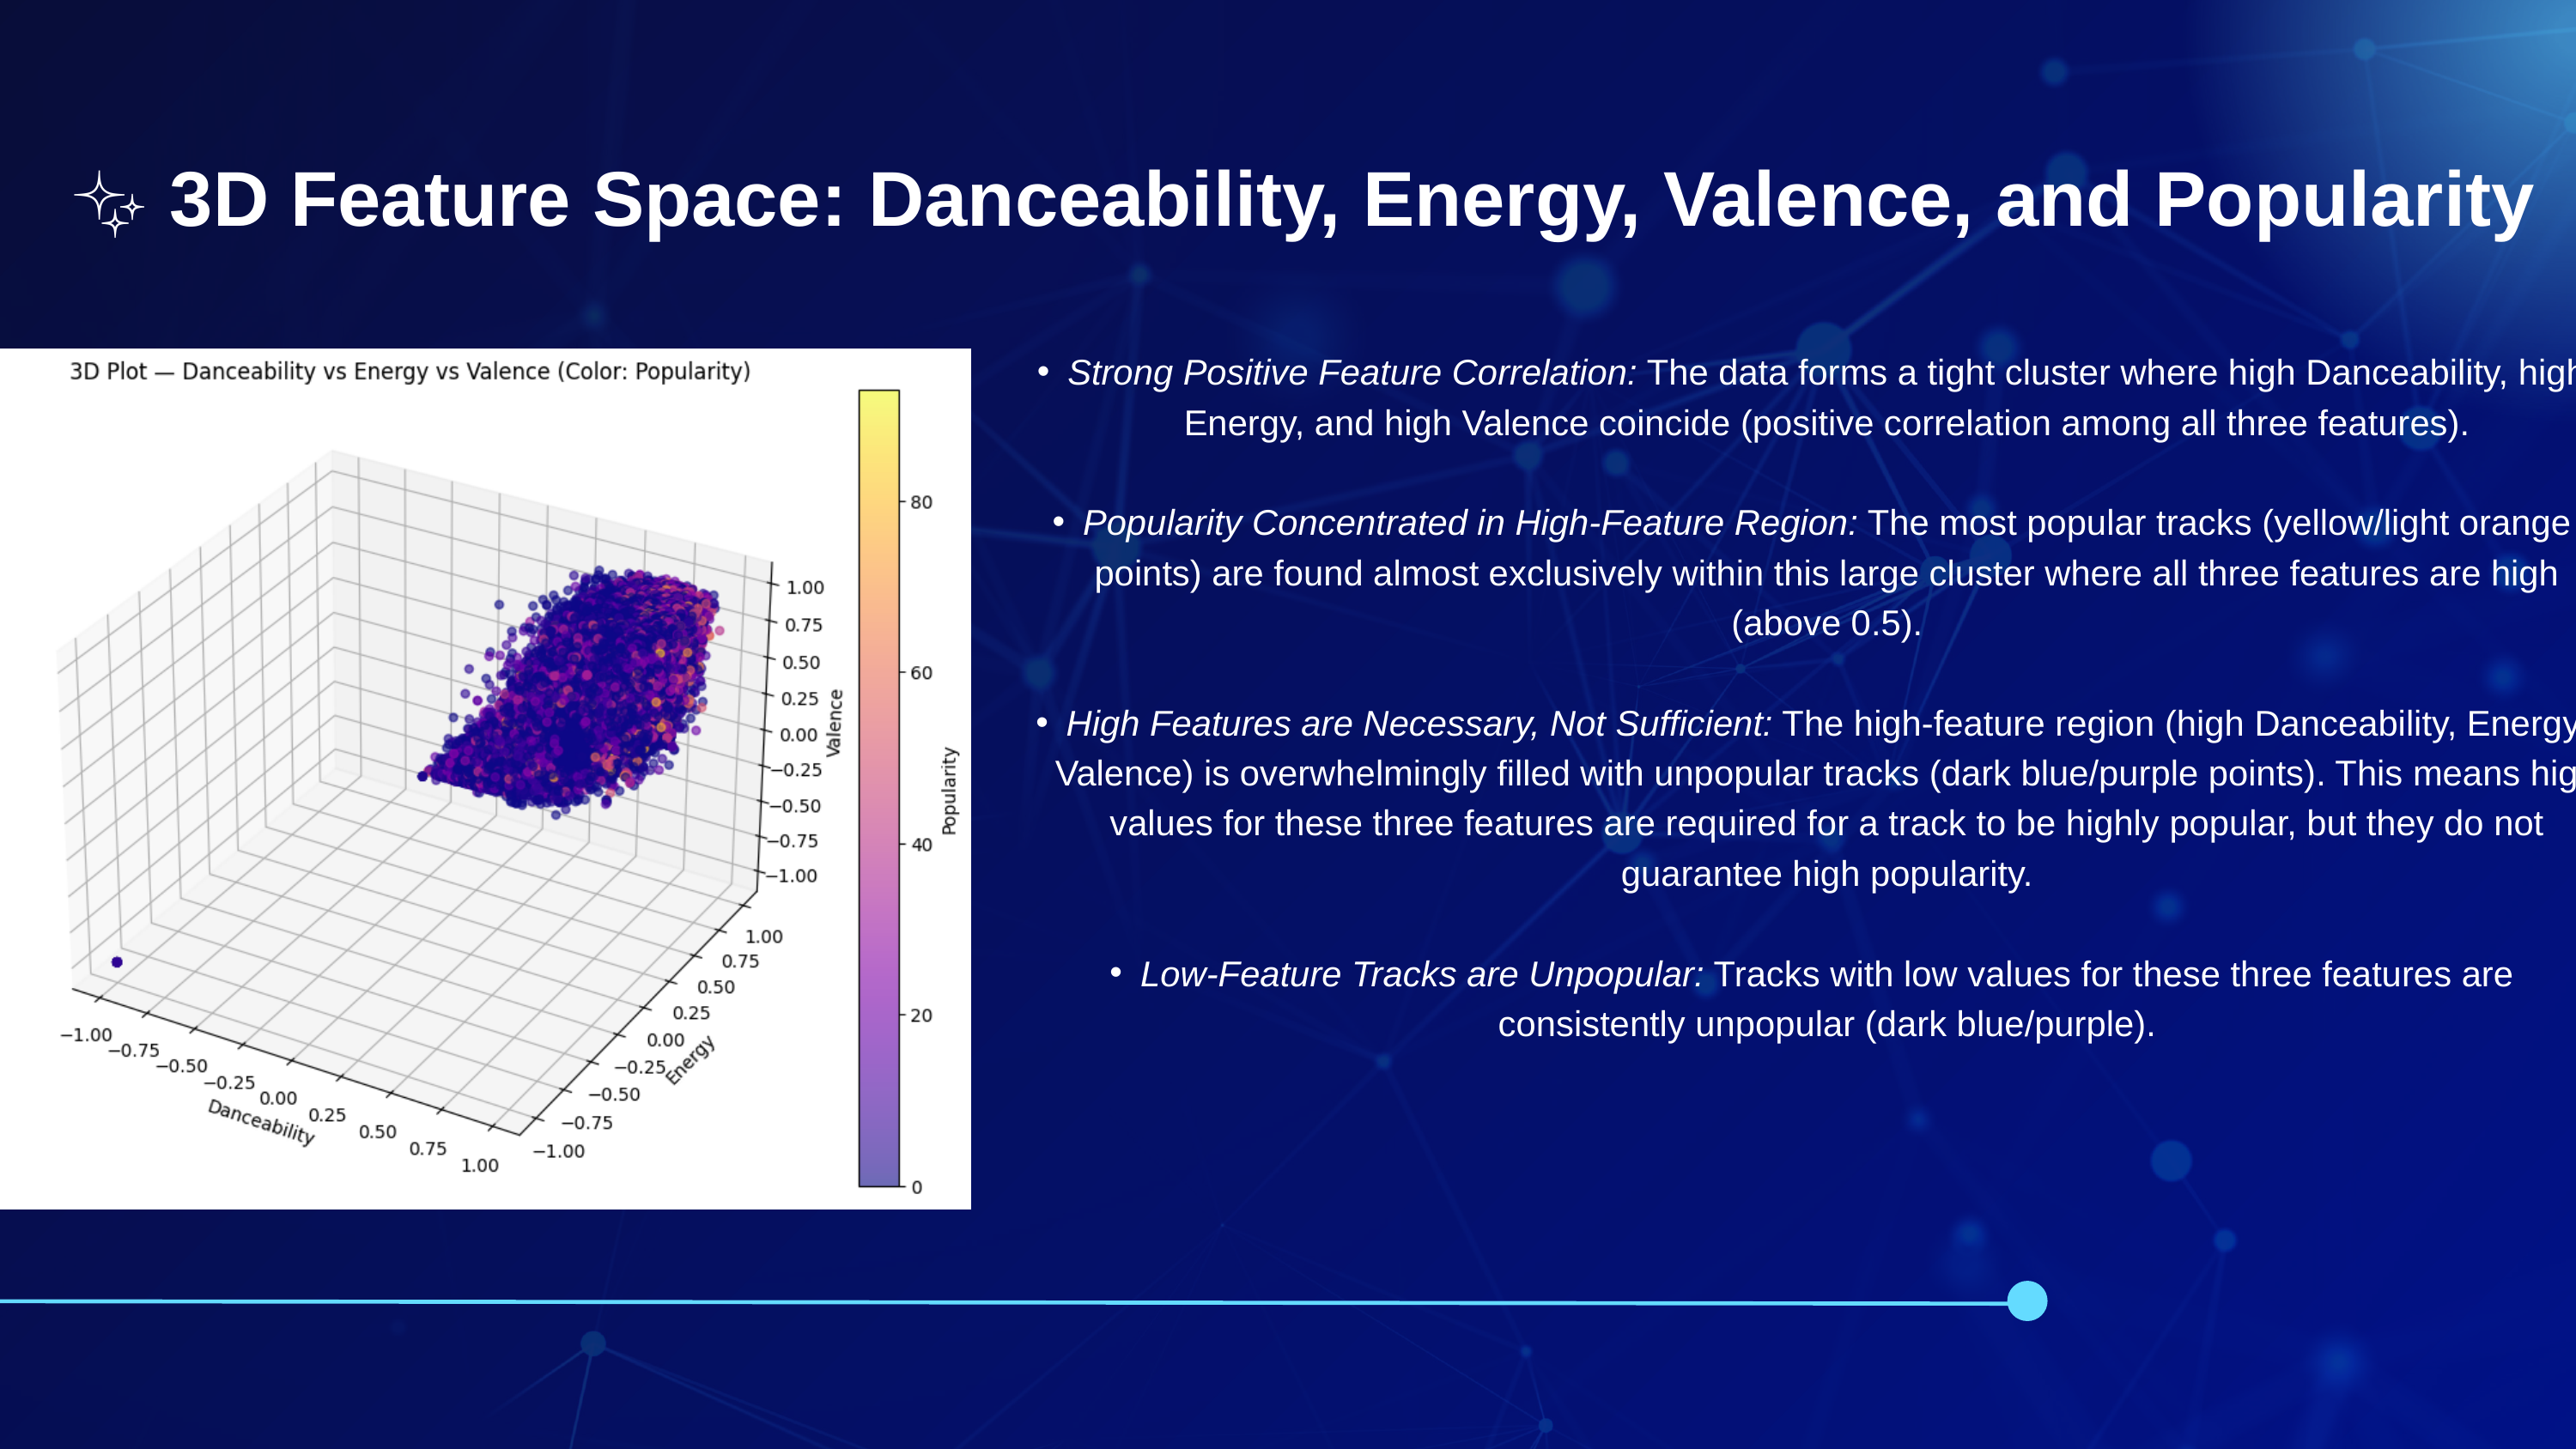

✨ 3D Feature Space: Danceability, Energy, Valence, and Popularity
Strong Positive Feature Correlation: The data forms a tight cluster where high Danceability, high Energy, and high Valence coincide (positive correlation among all three features).

Popularity Concentrated in High-Feature Region: The most popular tracks (yellow/light orange points) are found almost exclusively within this large cluster where all three features are high (above 0.5).

High Features are Necessary, Not Sufficient: The high-feature region (high Danceability, Energy, Valence) is overwhelmingly filled with unpopular tracks (dark blue/purple points). This means high values for these three features are required for a track to be highly popular, but they do not guarantee high popularity.

Low-Feature Tracks are Unpopular: Tracks with low values for these three features are consistently unpopular (dark blue/purple).